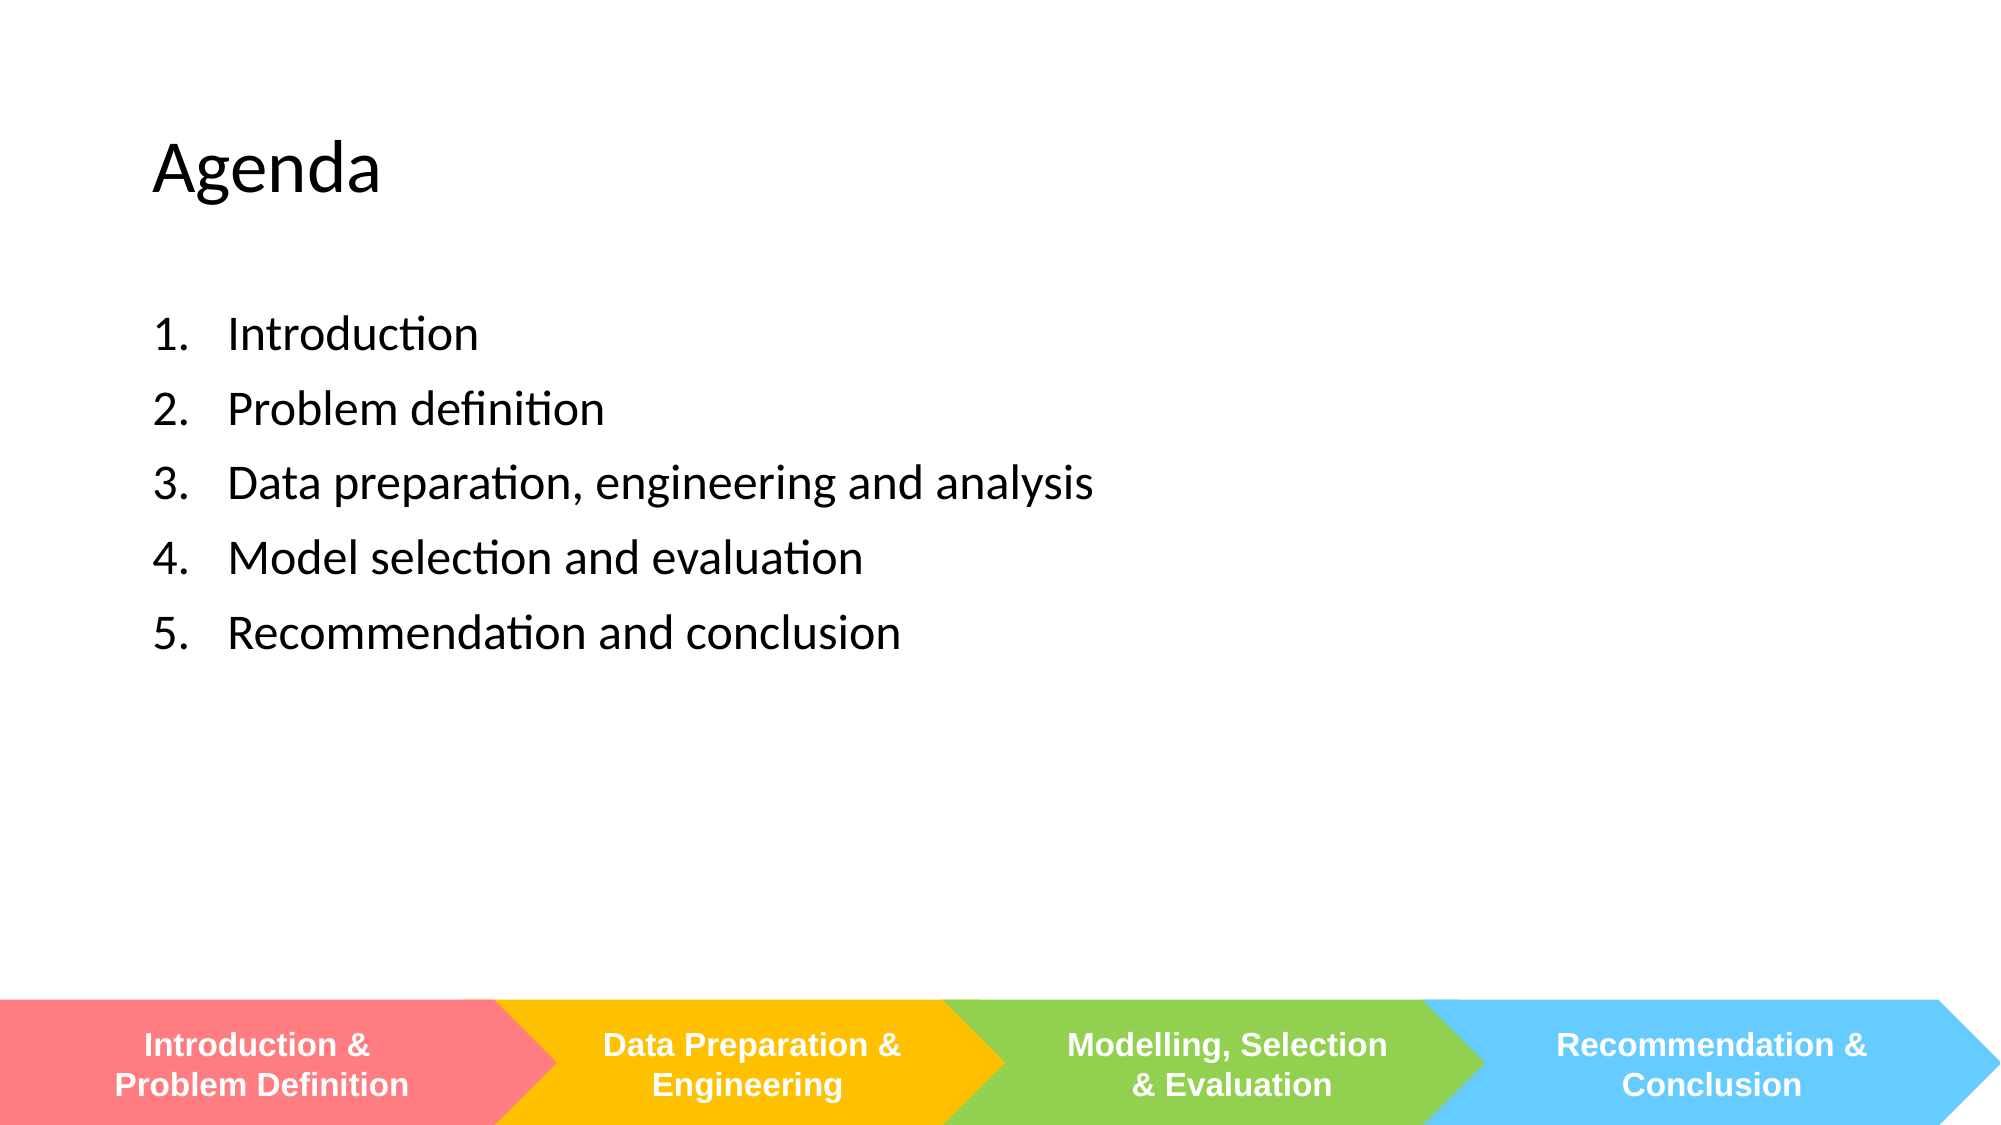

# Agenda
Introduction
Problem definition
Data preparation, engineering and analysis
Model selection and evaluation
Recommendation and conclusion
Introduction &
Problem Definition
Data Preparation &
Engineering
Modelling, Selection
& Evaluation
Recommendation &
Conclusion